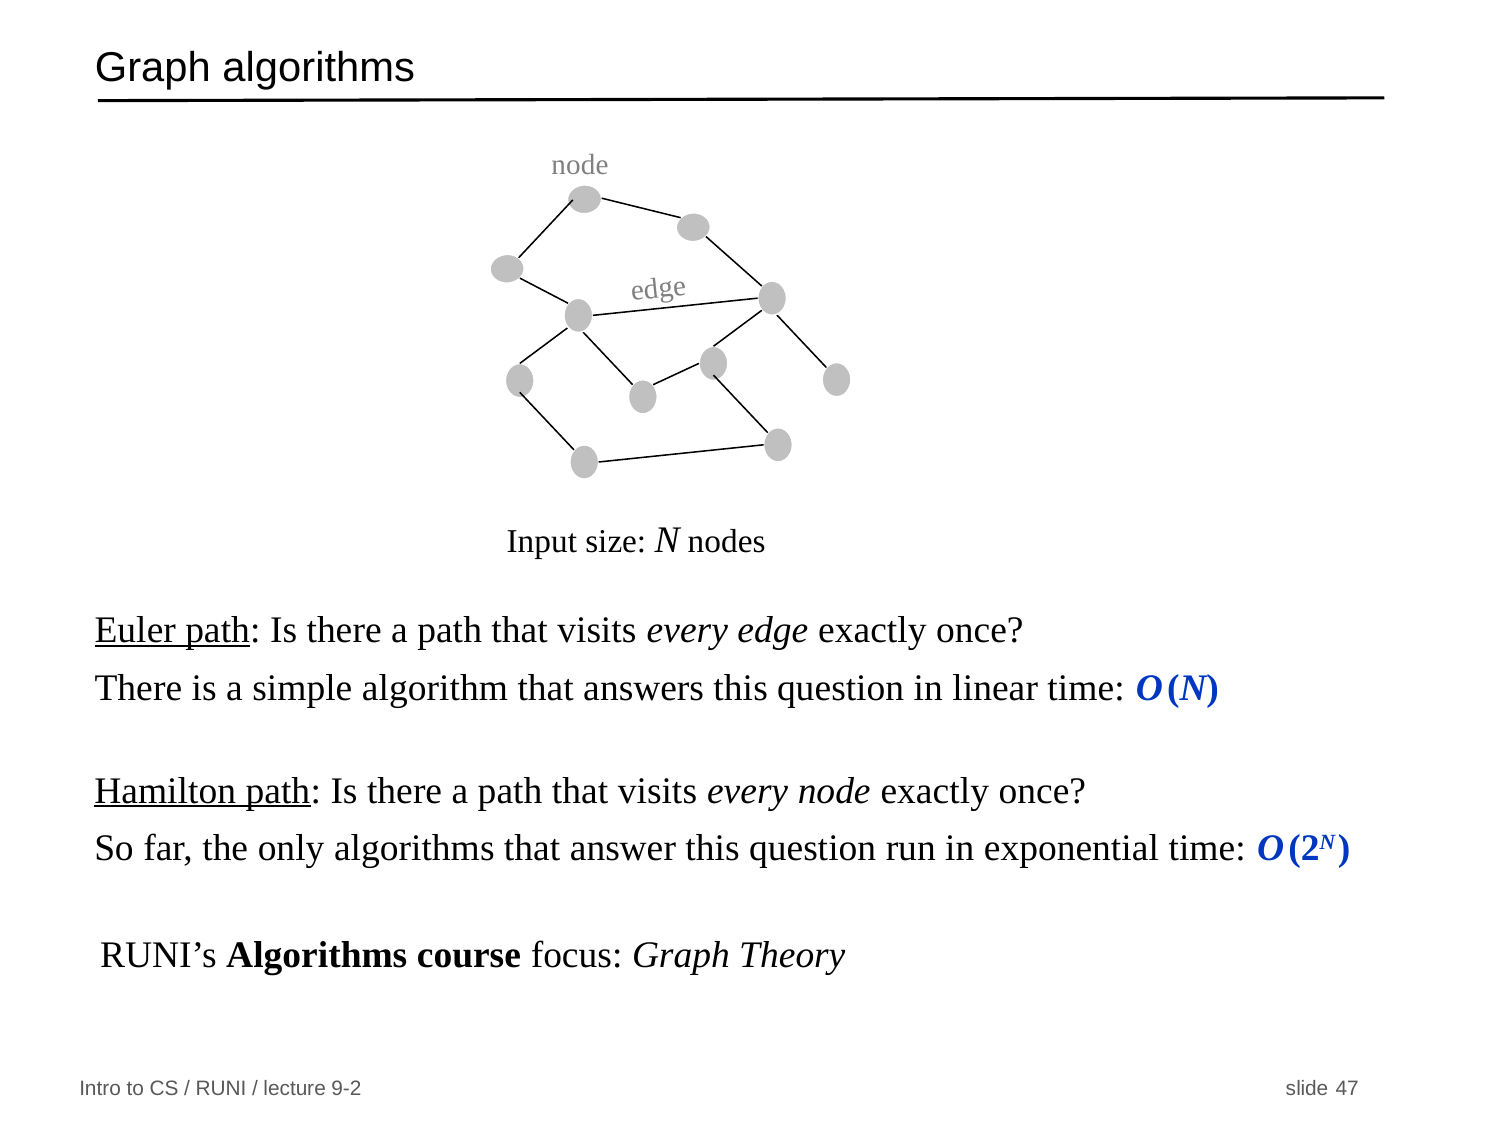

# Graph algorithms
node

edge
Input size: N nodes
Euler path: Is there a path that visits every edge exactly once?
There is a simple algorithm that answers this question in linear time: O (N)
Hamilton path: Is there a path that visits every node exactly once?
So far, the only algorithms that answer this question run in exponential time: O (2N )
RUNI’s Algorithms course focus: Graph Theory